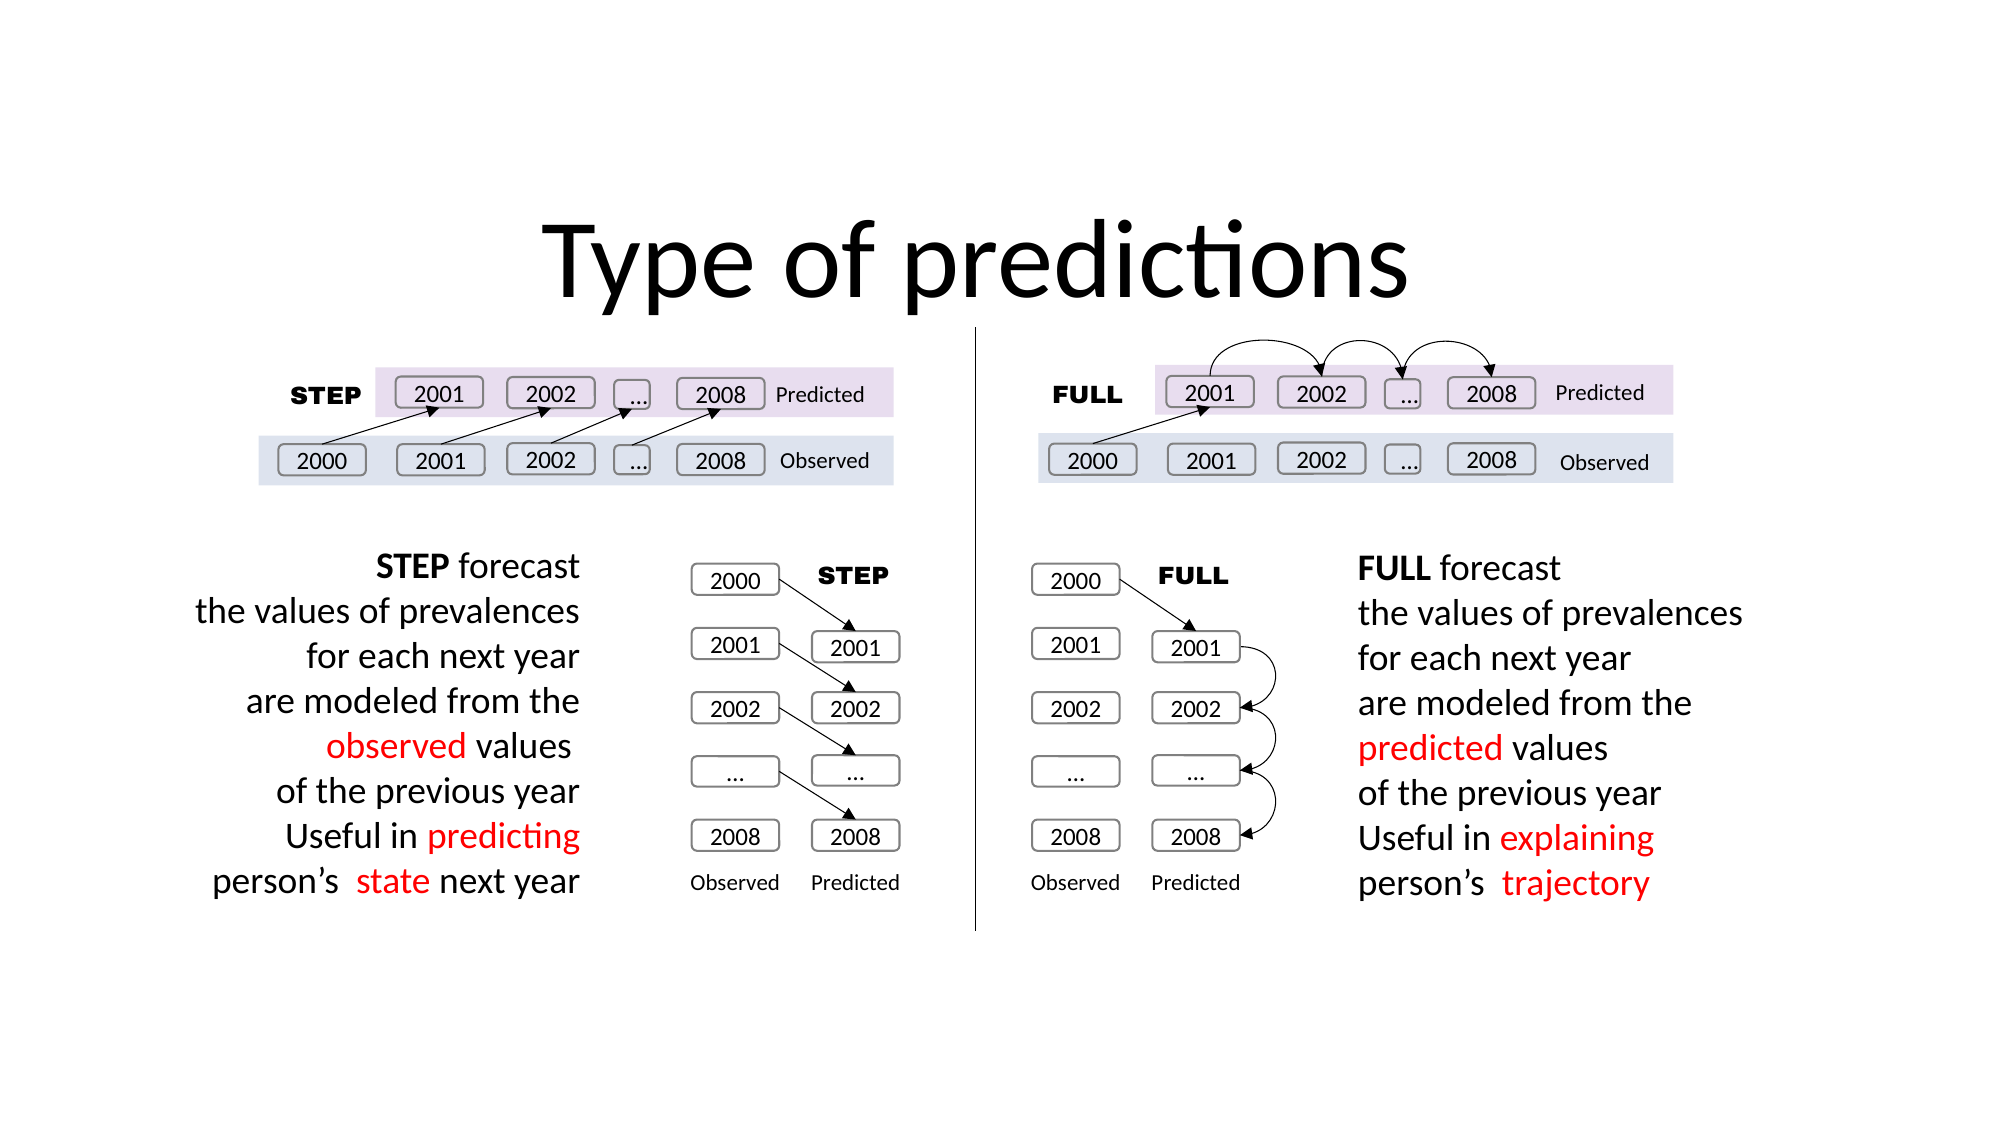

Type of predictions

STEP
Predicted
2001
2002
2008
…

Observed
2002
2008
2000
2001
…
Predicted
FULL
2001
2002
2008
…

Observed
2002
2008
2000
2001
…
STEP forecast
the values of prevalences for each next year
are modeled from the observed values
of the previous year
Useful in predicting person’s  state next year
FULL forecast
the values of prevalences for each next year
are modeled from the predicted values
of the previous year
Useful in explaining person’s  trajectory
STEP
2000
2001
2001
2002
2002
…
…
2008
2008
Predicted
Observed
FULL
2000
2001
2001
2002
2002
…
…
2008
2008
Predicted
Observed